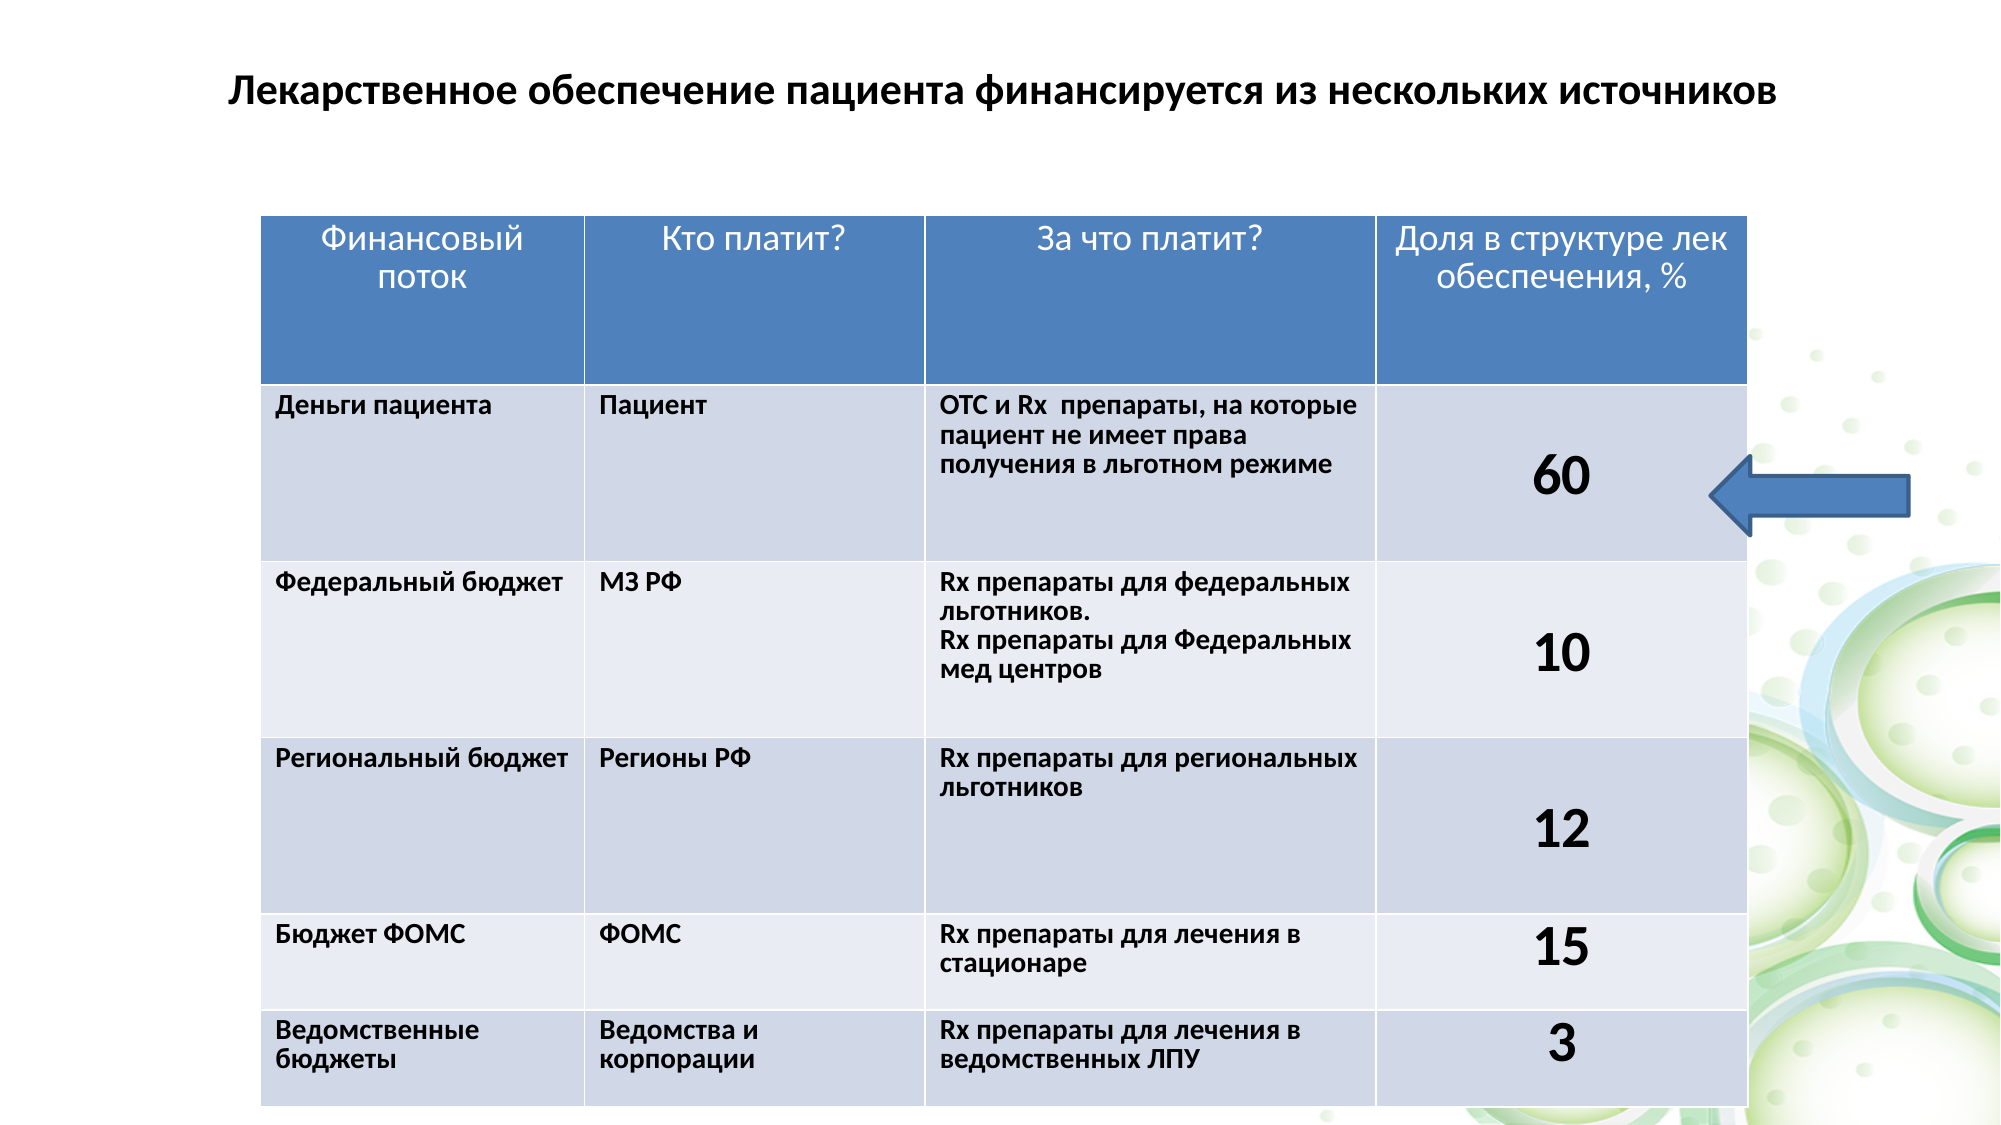

# Лекарственное обеспечение пациента финансируется из нескольких источников
| Финансовый поток | Кто платит? | За что платит? | Доля в структуре лек обеспечения, % |
| --- | --- | --- | --- |
| Деньги пациента | Пациент | ОТС и Rx препараты, на которые пациент не имеет права получения в льготном режиме | 60 |
| Федеральный бюджет | МЗ РФ | Rx препараты для федеральных льготников. Rx препараты для Федеральных мед центров | 10 |
| Региональный бюджет | Регионы РФ | Rx препараты для региональных льготников | 12 |
| Бюджет ФОМС | ФОМС | Rx препараты для лечения в стационаре | 15 |
| Ведомственные бюджеты | Ведомства и корпорации | Rx препараты для лечения в ведомственных ЛПУ | 3 |